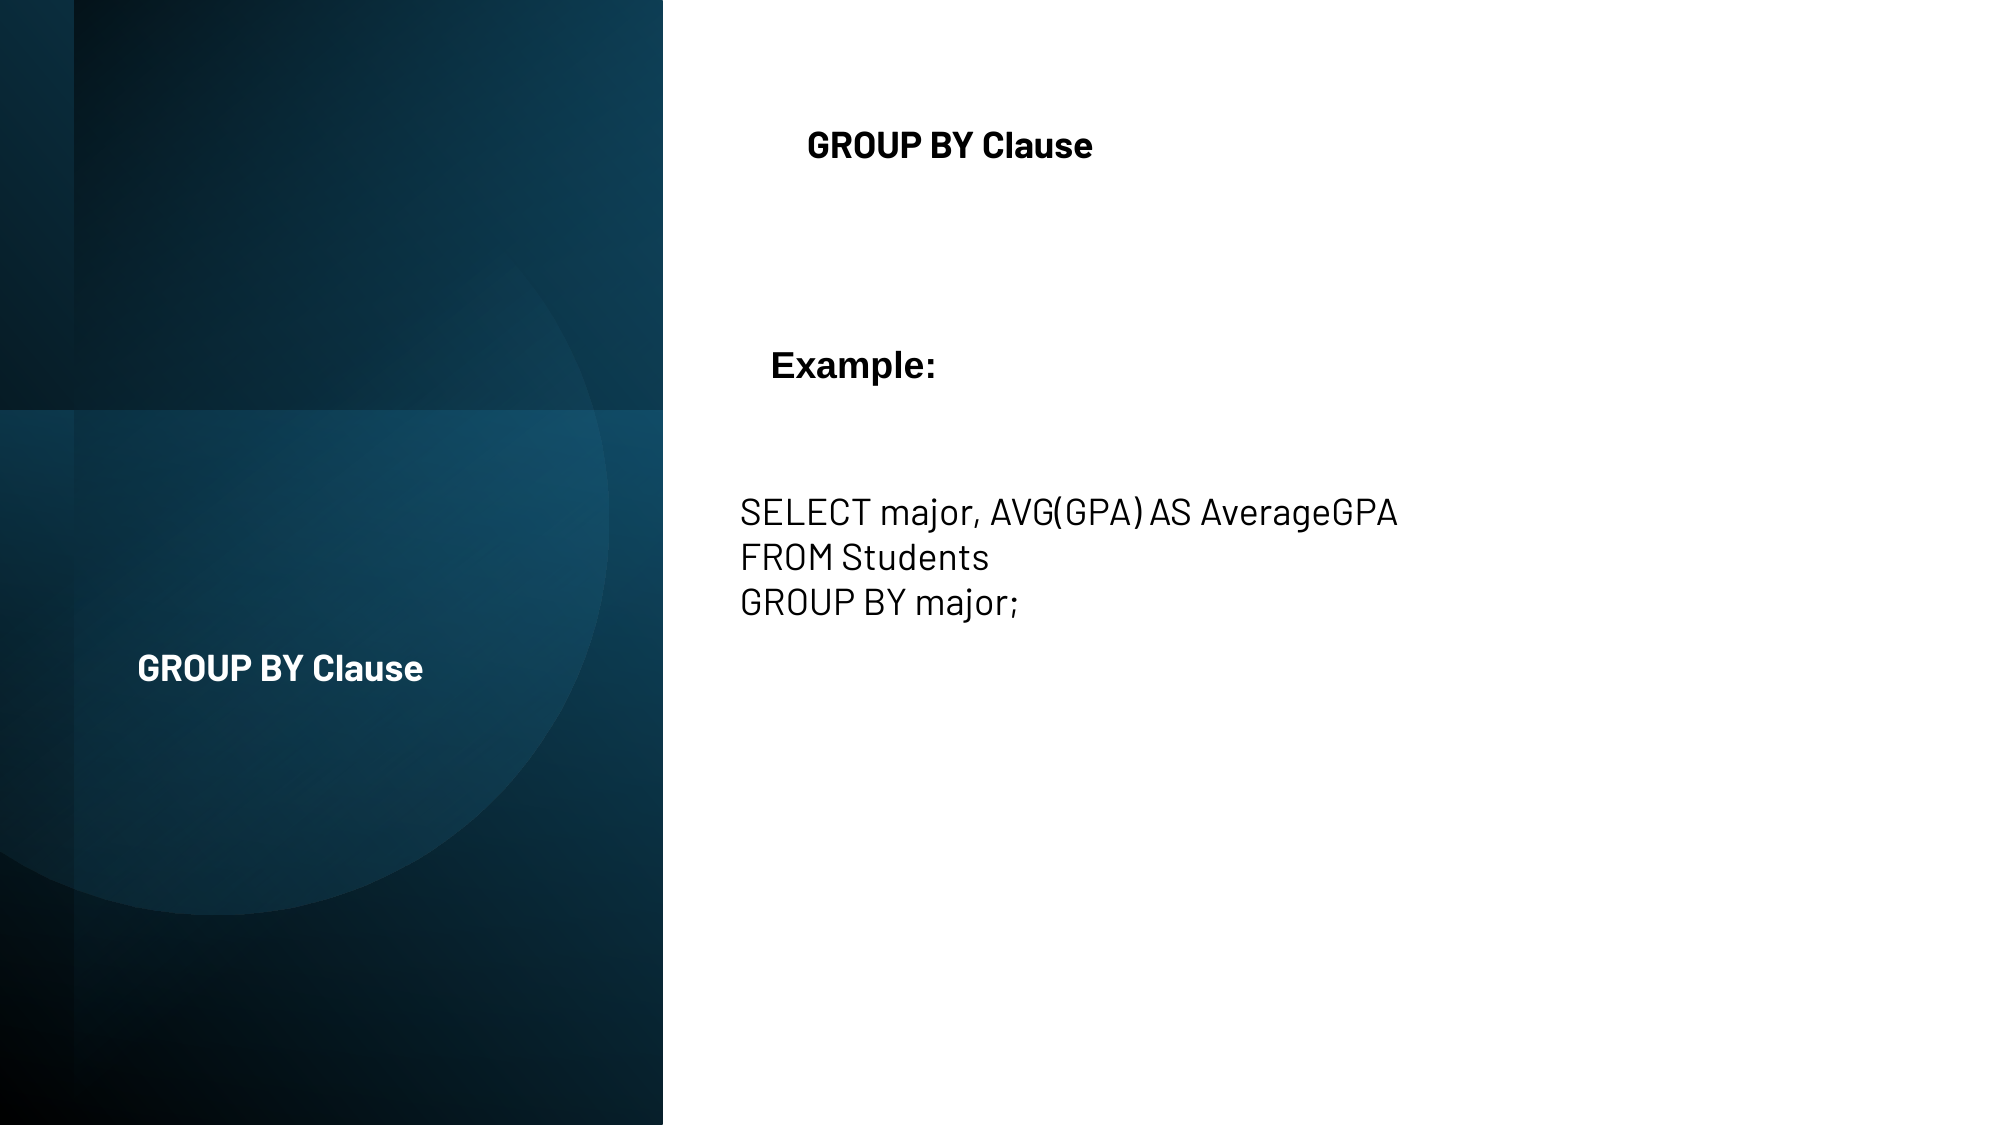

GROUP BY Clause

Example:

SELECT major, AVG(GPA) AS AverageGPA
FROM Students
GROUP BY major;
GROUP BY Clause